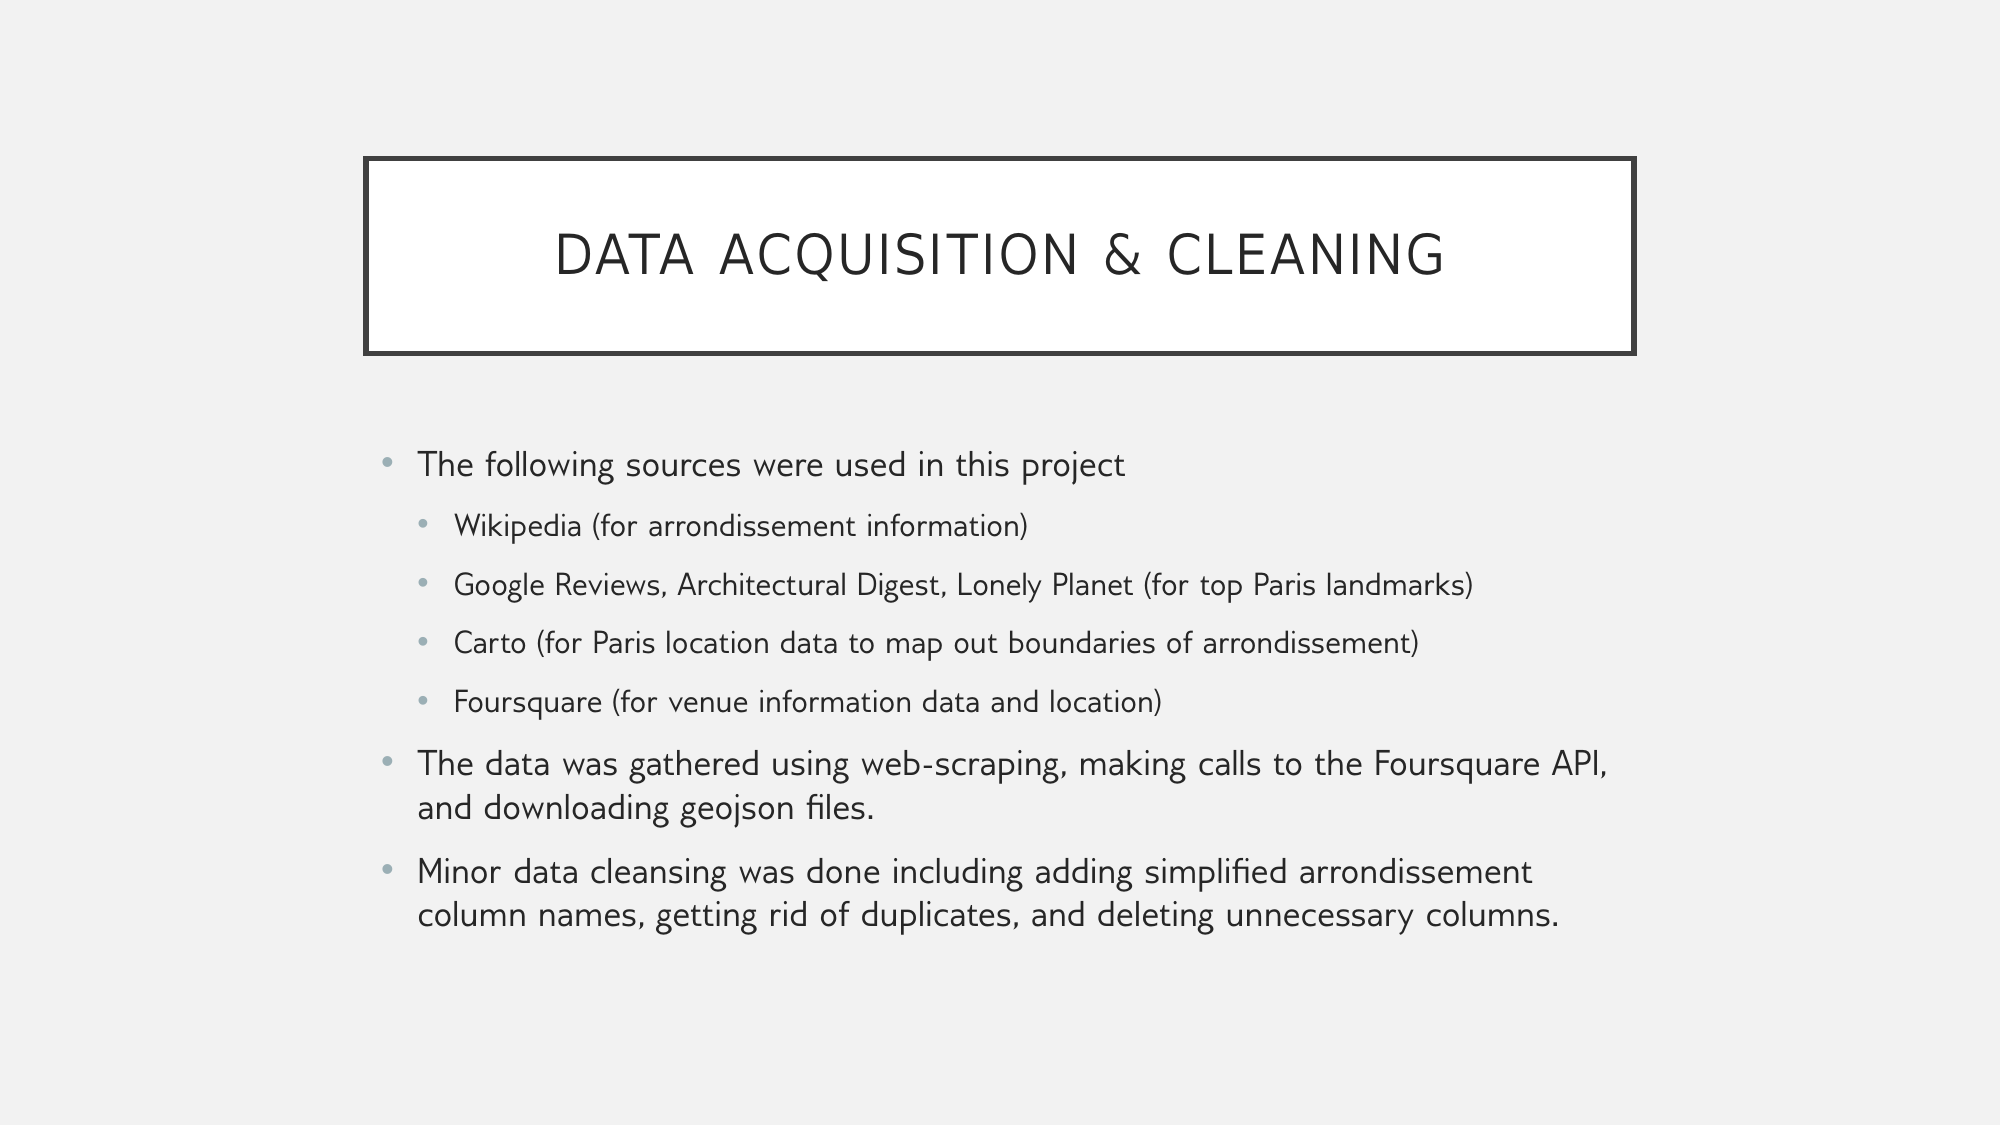

# Data acquisition & Cleaning
The following sources were used in this project
Wikipedia (for arrondissement information)
Google Reviews, Architectural Digest, Lonely Planet (for top Paris landmarks)
Carto (for Paris location data to map out boundaries of arrondissement)
Foursquare (for venue information data and location)
The data was gathered using web-scraping, making calls to the Foursquare API, and downloading geojson files.
Minor data cleansing was done including adding simplified arrondissement column names, getting rid of duplicates, and deleting unnecessary columns.